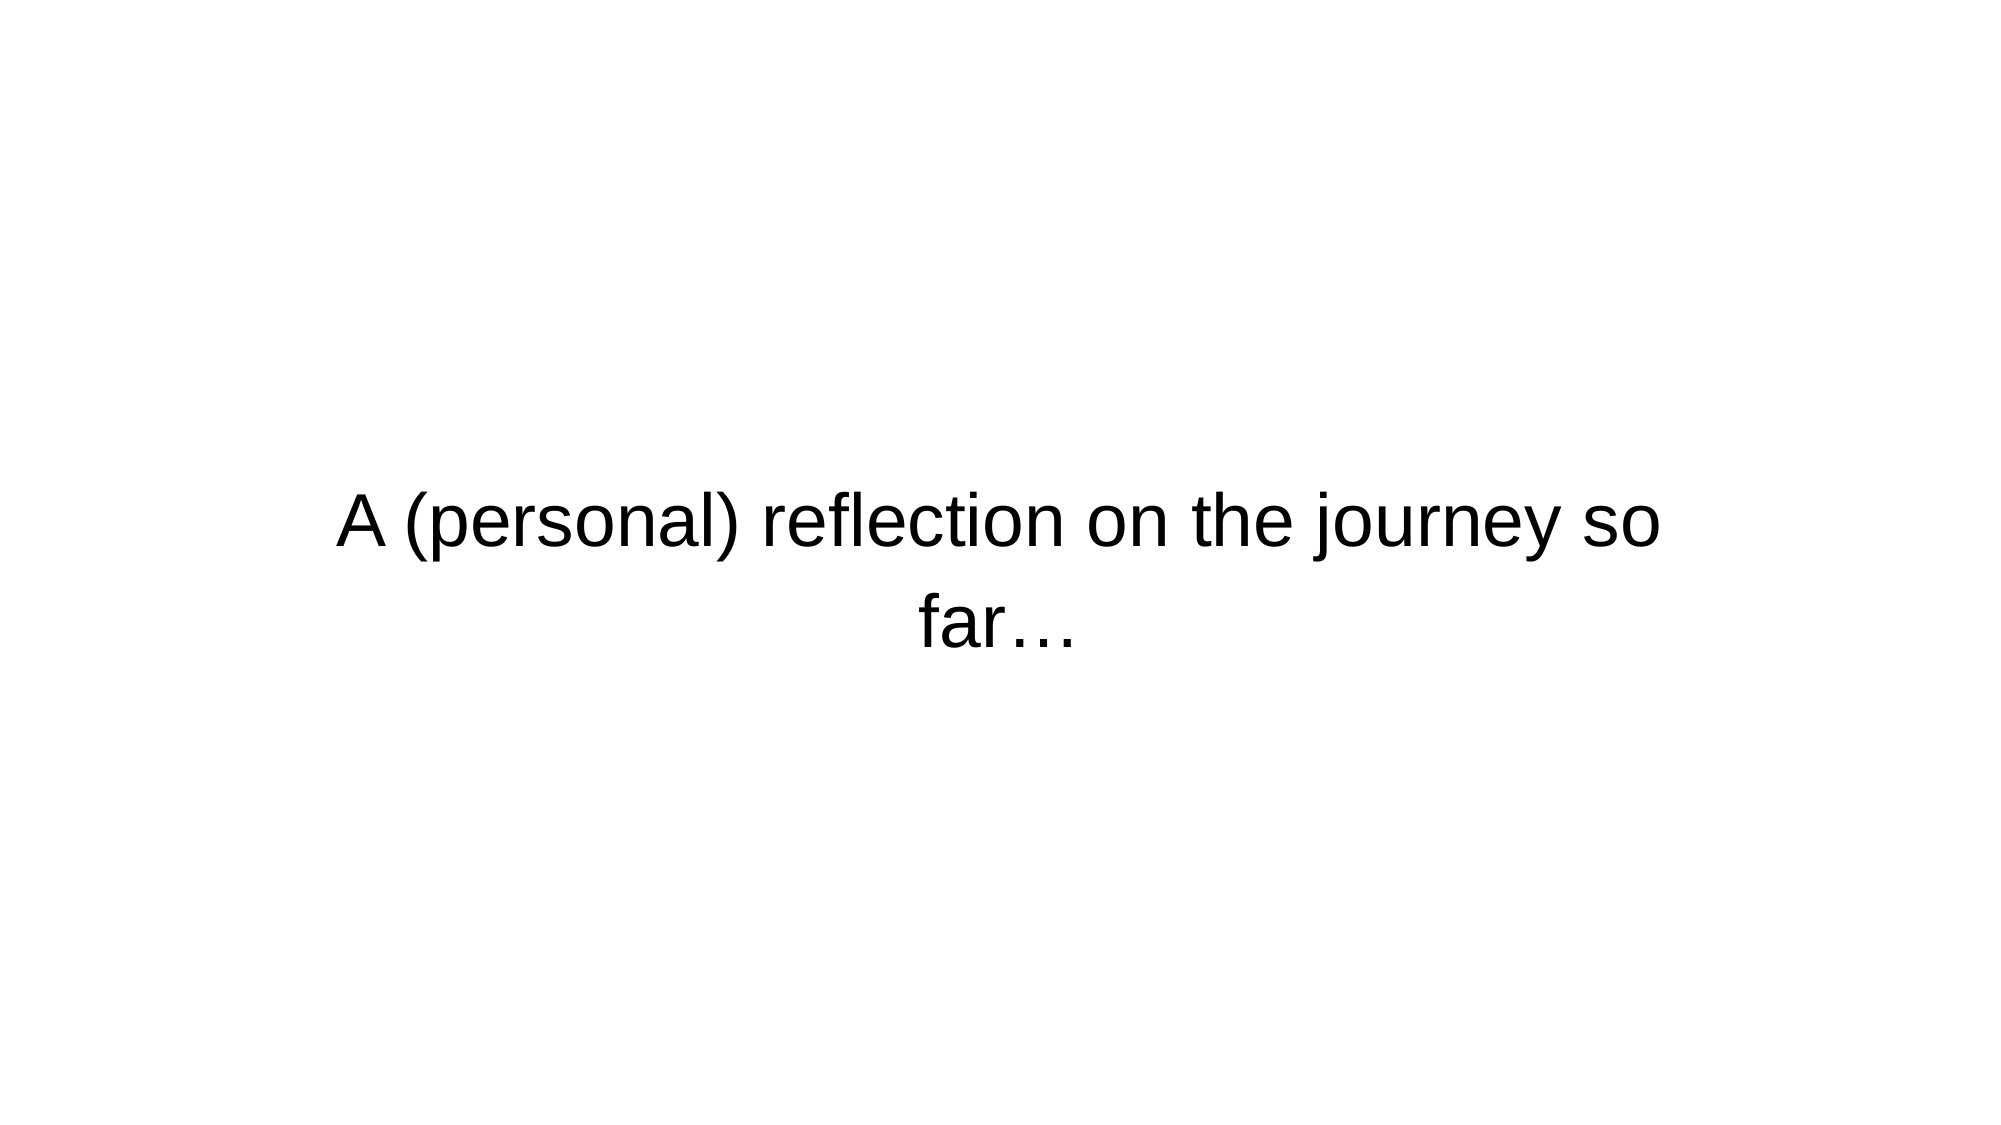

# A (personal) reflection on the journey so far…